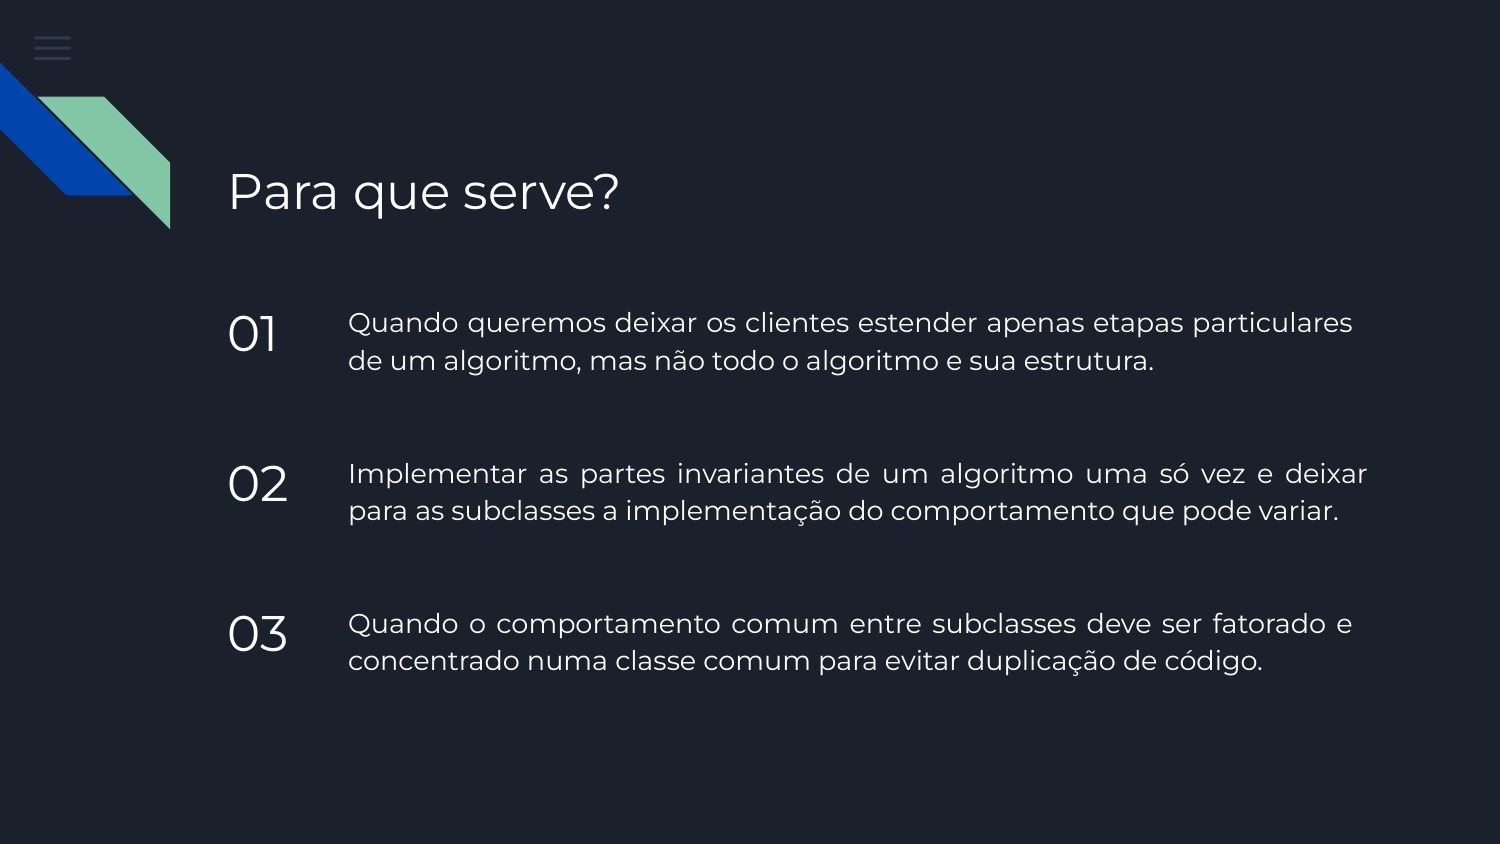

# Para que serve?

01

Quando queremos deixar os clientes estender apenas etapas particulares de um algoritmo, mas não todo o algoritmo e sua estrutura.

02

Implementar as partes invariantes de um algoritmo uma só vez e deixar para as subclasses a implementação do comportamento que pode variar.
03
Quando o comportamento comum entre subclasses deve ser fatorado e concentrado numa classe comum para evitar duplicação de código.